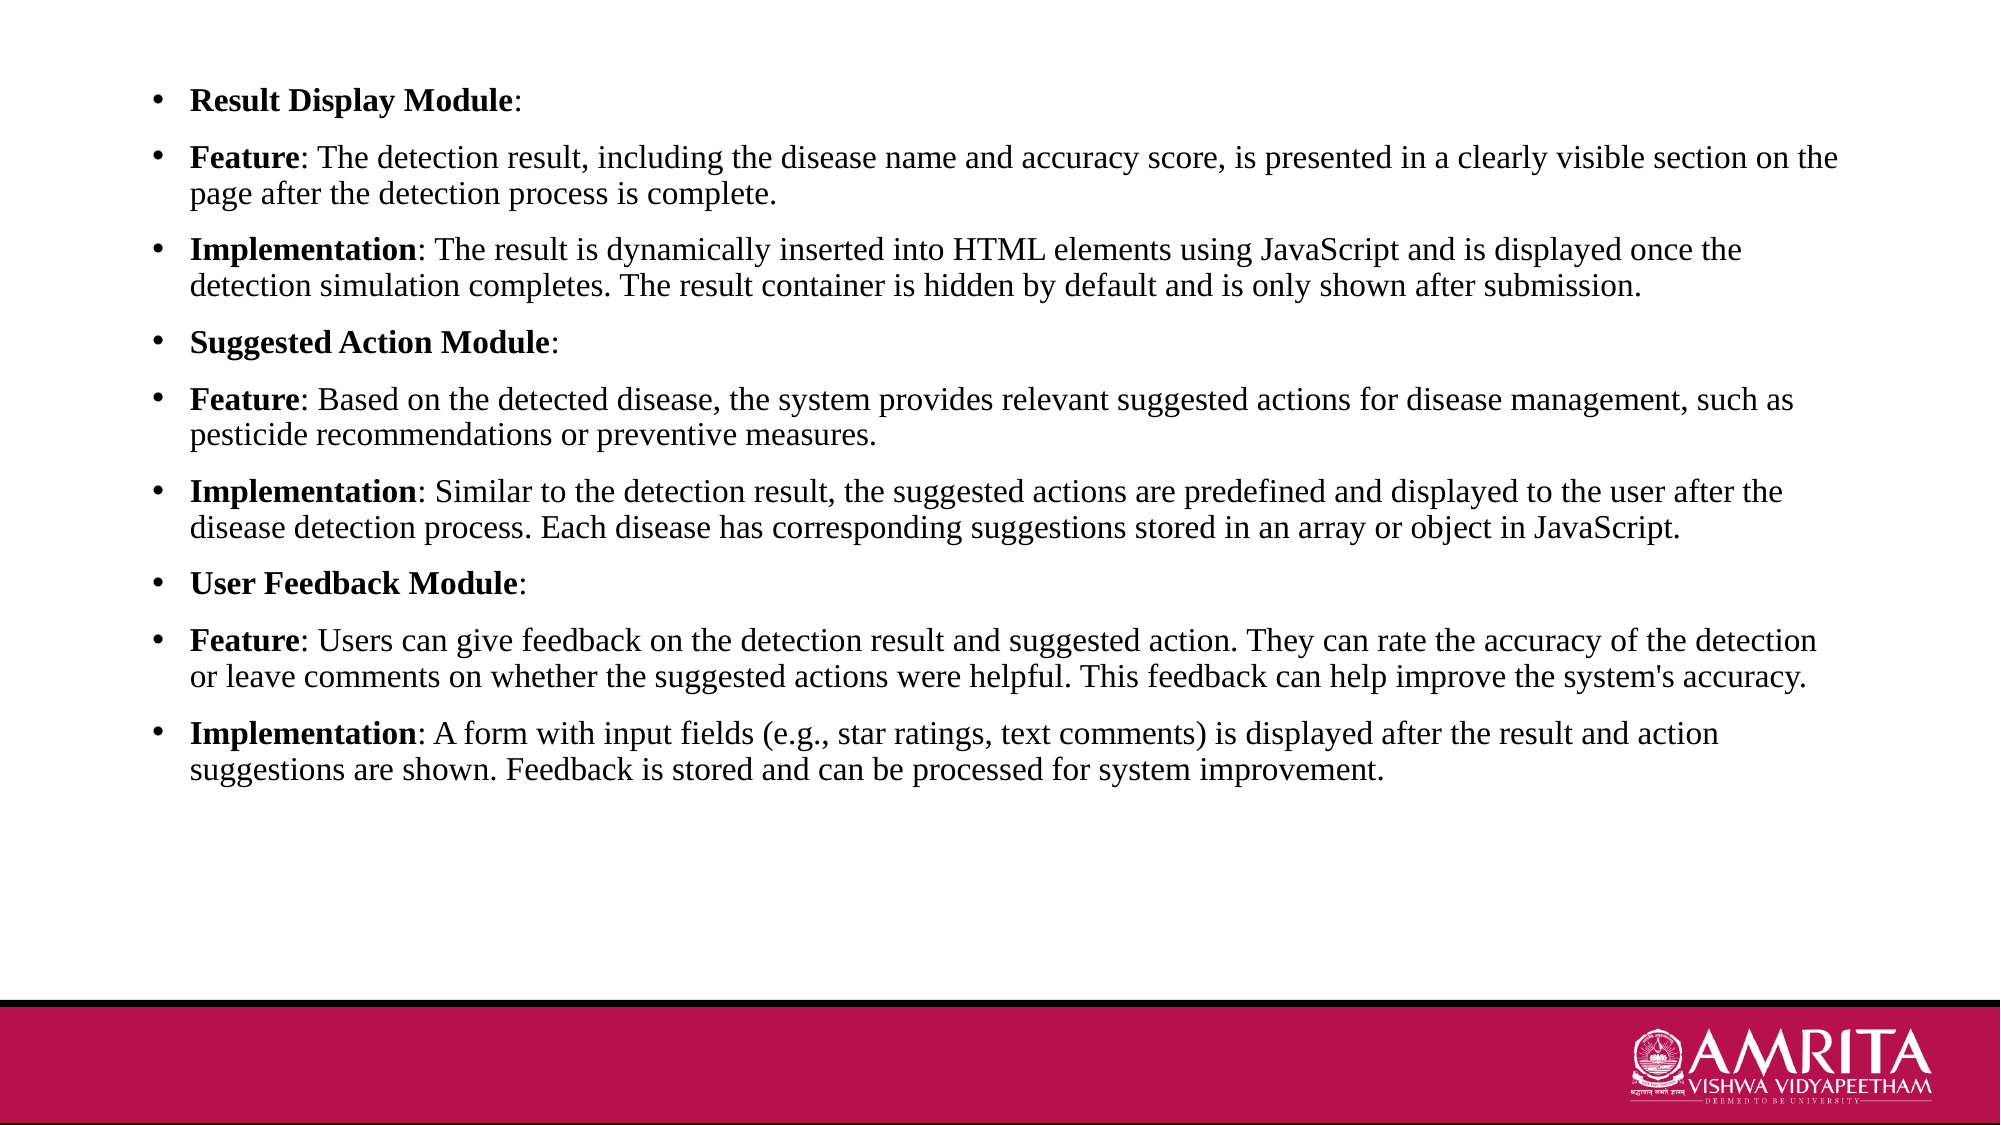

Result Display Module:
Feature: The detection result, including the disease name and accuracy score, is presented in a clearly visible section on the page after the detection process is complete.
Implementation: The result is dynamically inserted into HTML elements using JavaScript and is displayed once the detection simulation completes. The result container is hidden by default and is only shown after submission.
Suggested Action Module:
Feature: Based on the detected disease, the system provides relevant suggested actions for disease management, such as pesticide recommendations or preventive measures.
Implementation: Similar to the detection result, the suggested actions are predefined and displayed to the user after the disease detection process. Each disease has corresponding suggestions stored in an array or object in JavaScript.
User Feedback Module:
Feature: Users can give feedback on the detection result and suggested action. They can rate the accuracy of the detection or leave comments on whether the suggested actions were helpful. This feedback can help improve the system's accuracy.
Implementation: A form with input fields (e.g., star ratings, text comments) is displayed after the result and action suggestions are shown. Feedback is stored and can be processed for system improvement.